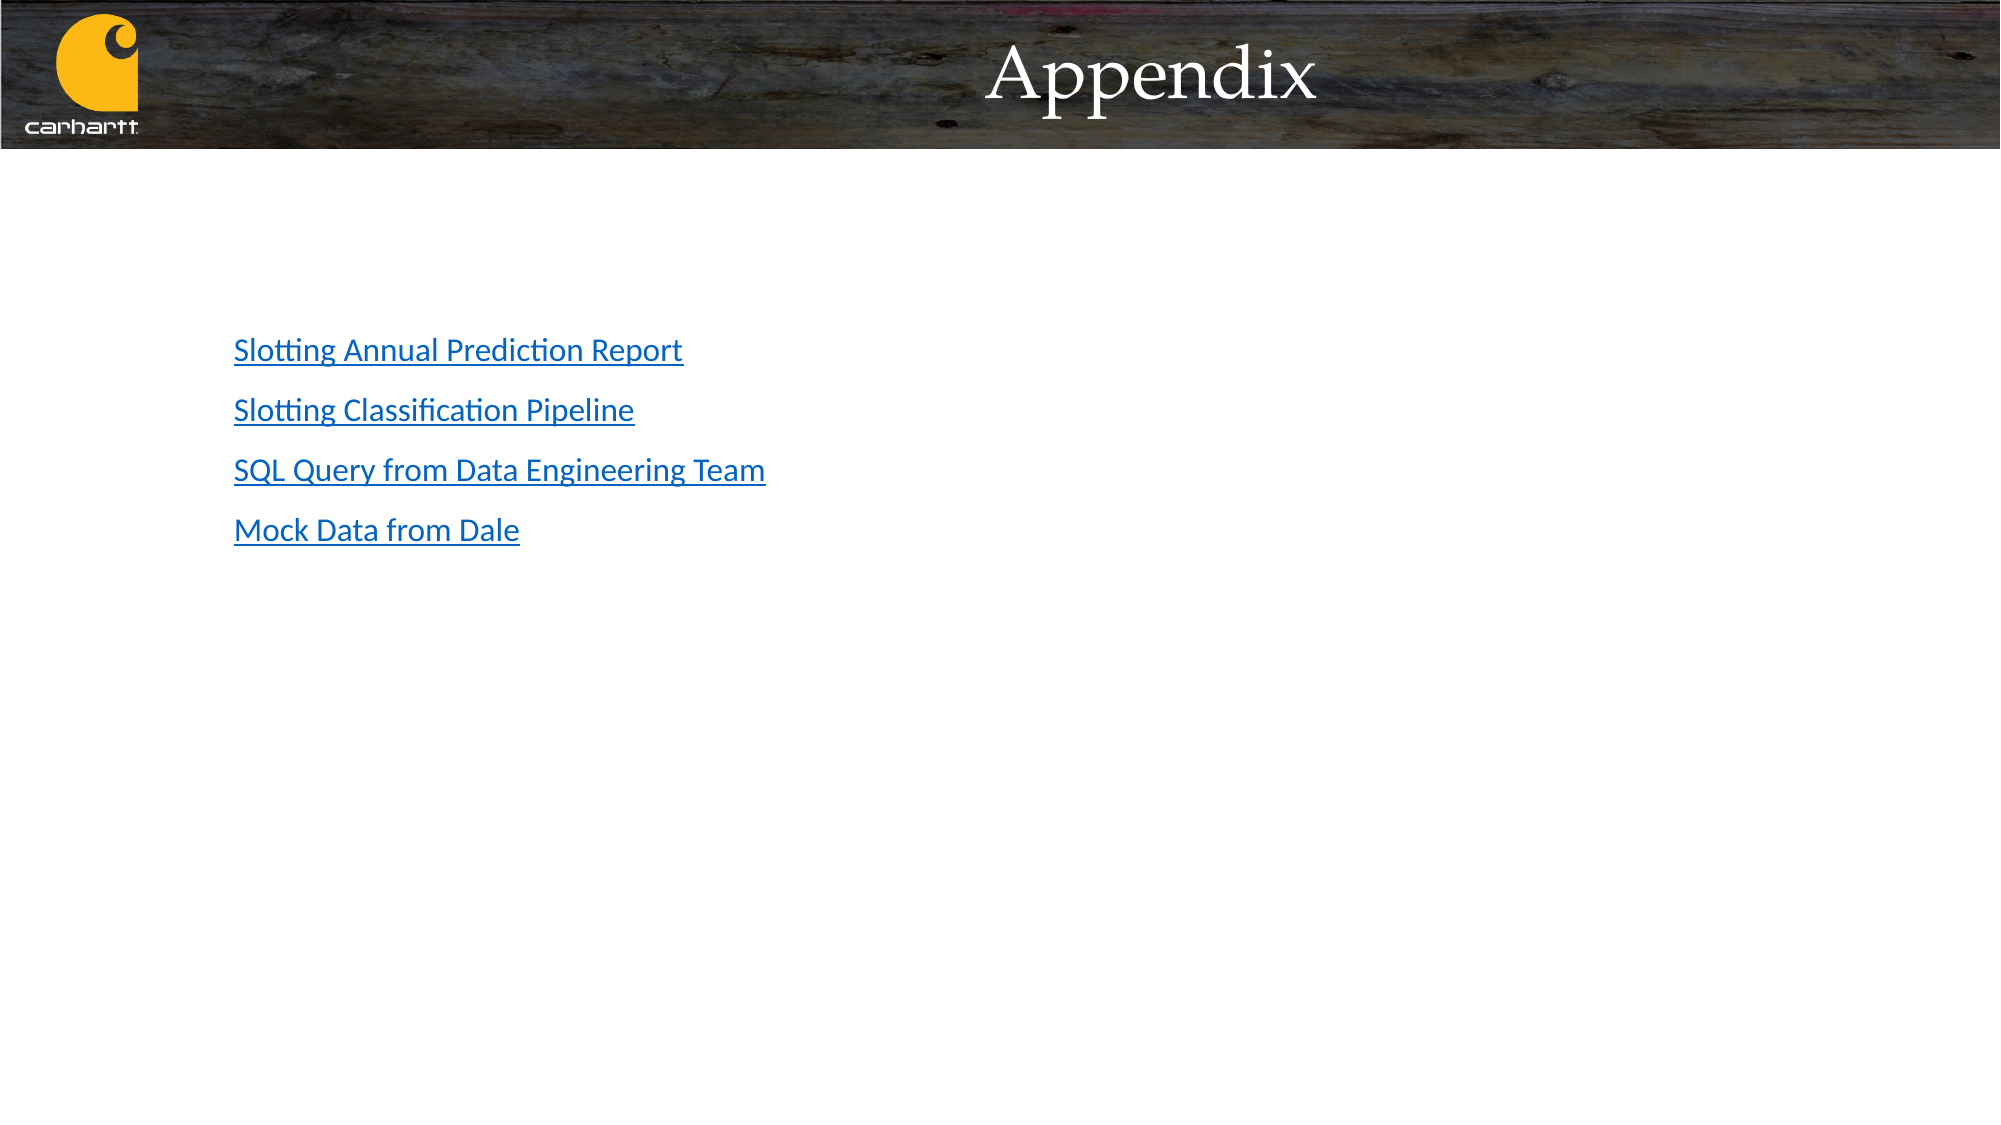

# Appendix
Slotting Annual Prediction Report
Slotting Classification Pipeline
SQL Query from Data Engineering Team
Mock Data from Dale